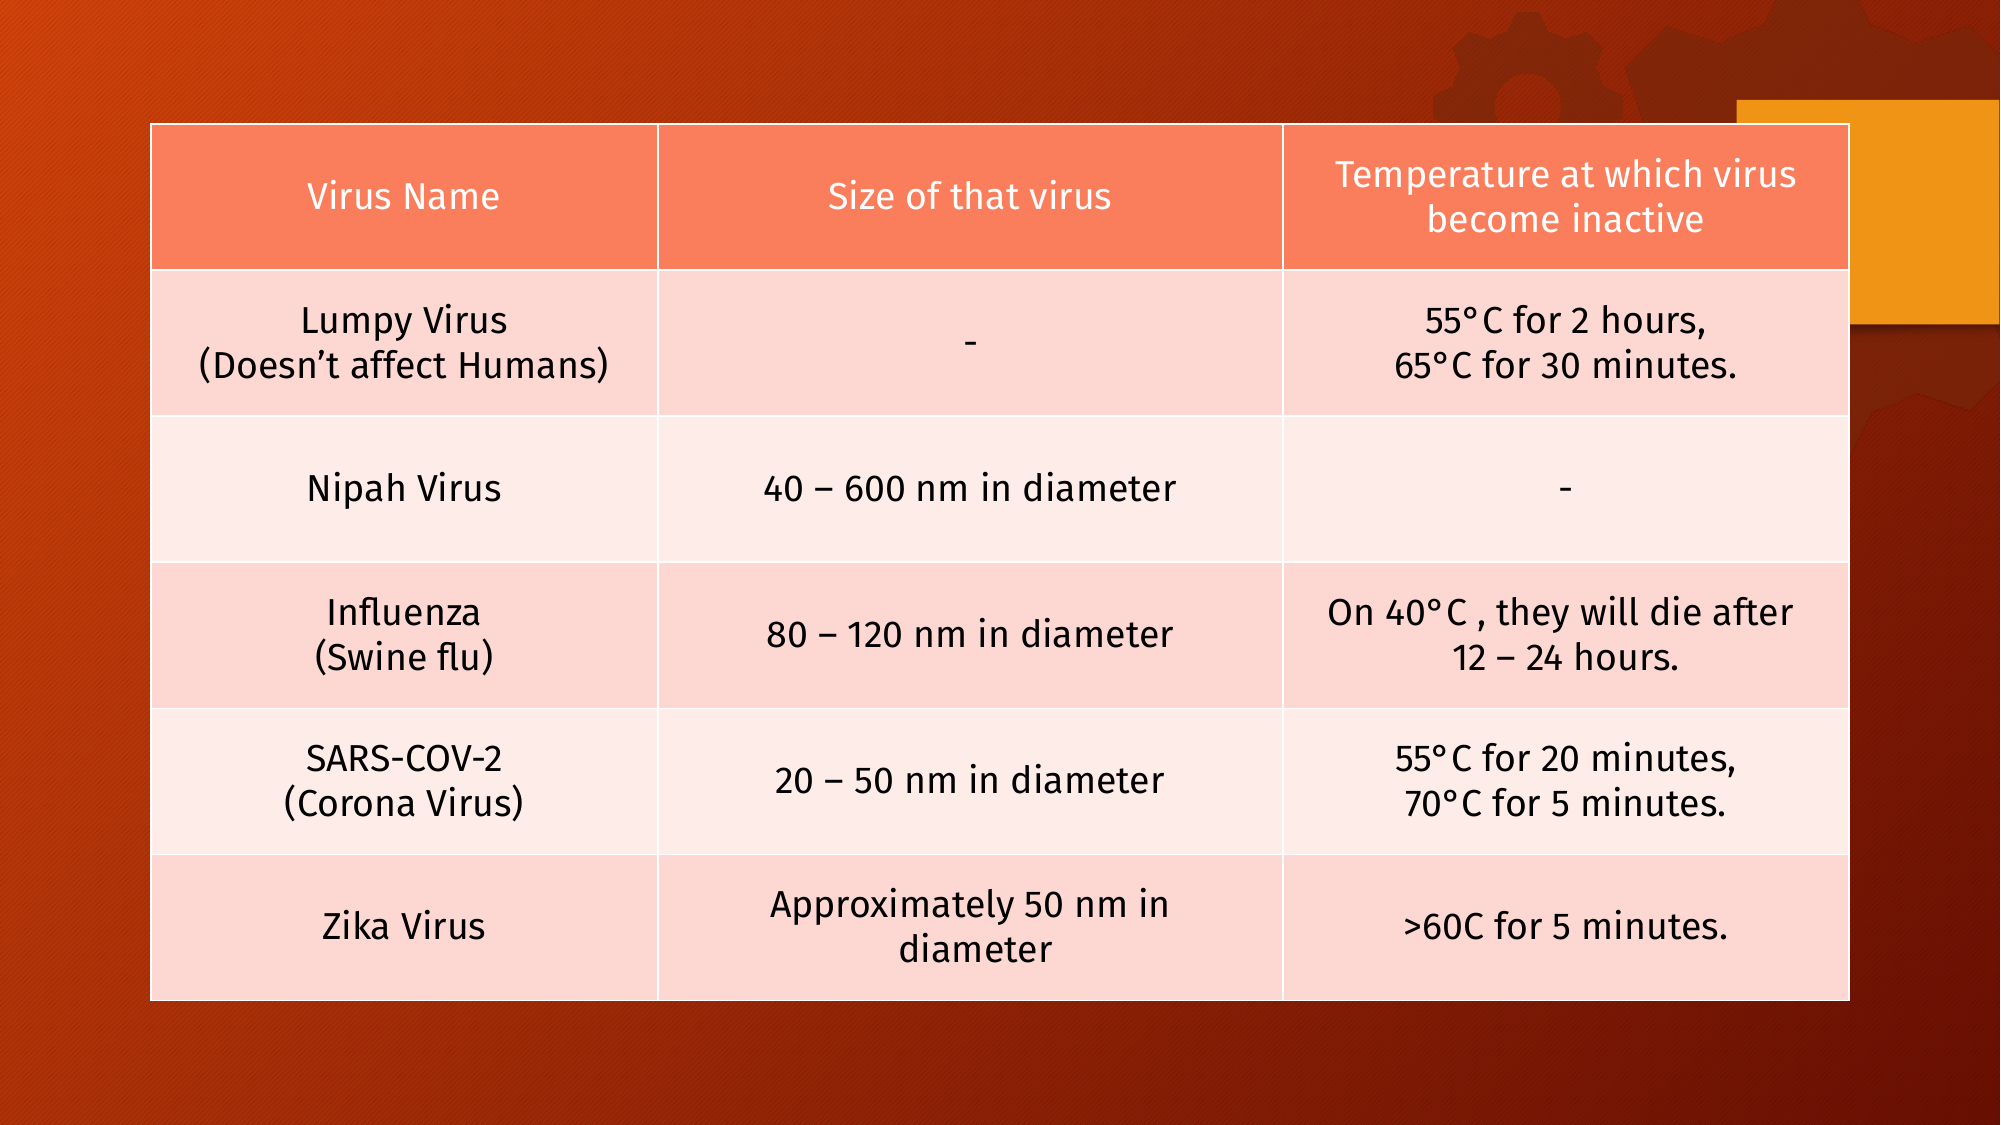

| Virus Name | Size of that virus | Temperature at which virus become inactive |
| --- | --- | --- |
| Lumpy Virus (Doesn’t affect Humans) | - | 55°C for 2 hours, 65°C for 30 minutes. |
| Nipah Virus | 40 – 600 nm in diameter | - |
| Influenza (Swine flu) | 80 – 120 nm in diameter | On 40°C , they will die after 12 – 24 hours. |
| SARS-COV-2 (Corona Virus) | 20 – 50 nm in diameter | 55°C for 20 minutes, 70°C for 5 minutes. |
| Zika Virus | Approximately 50 nm in diameter | >60C for 5 minutes. |